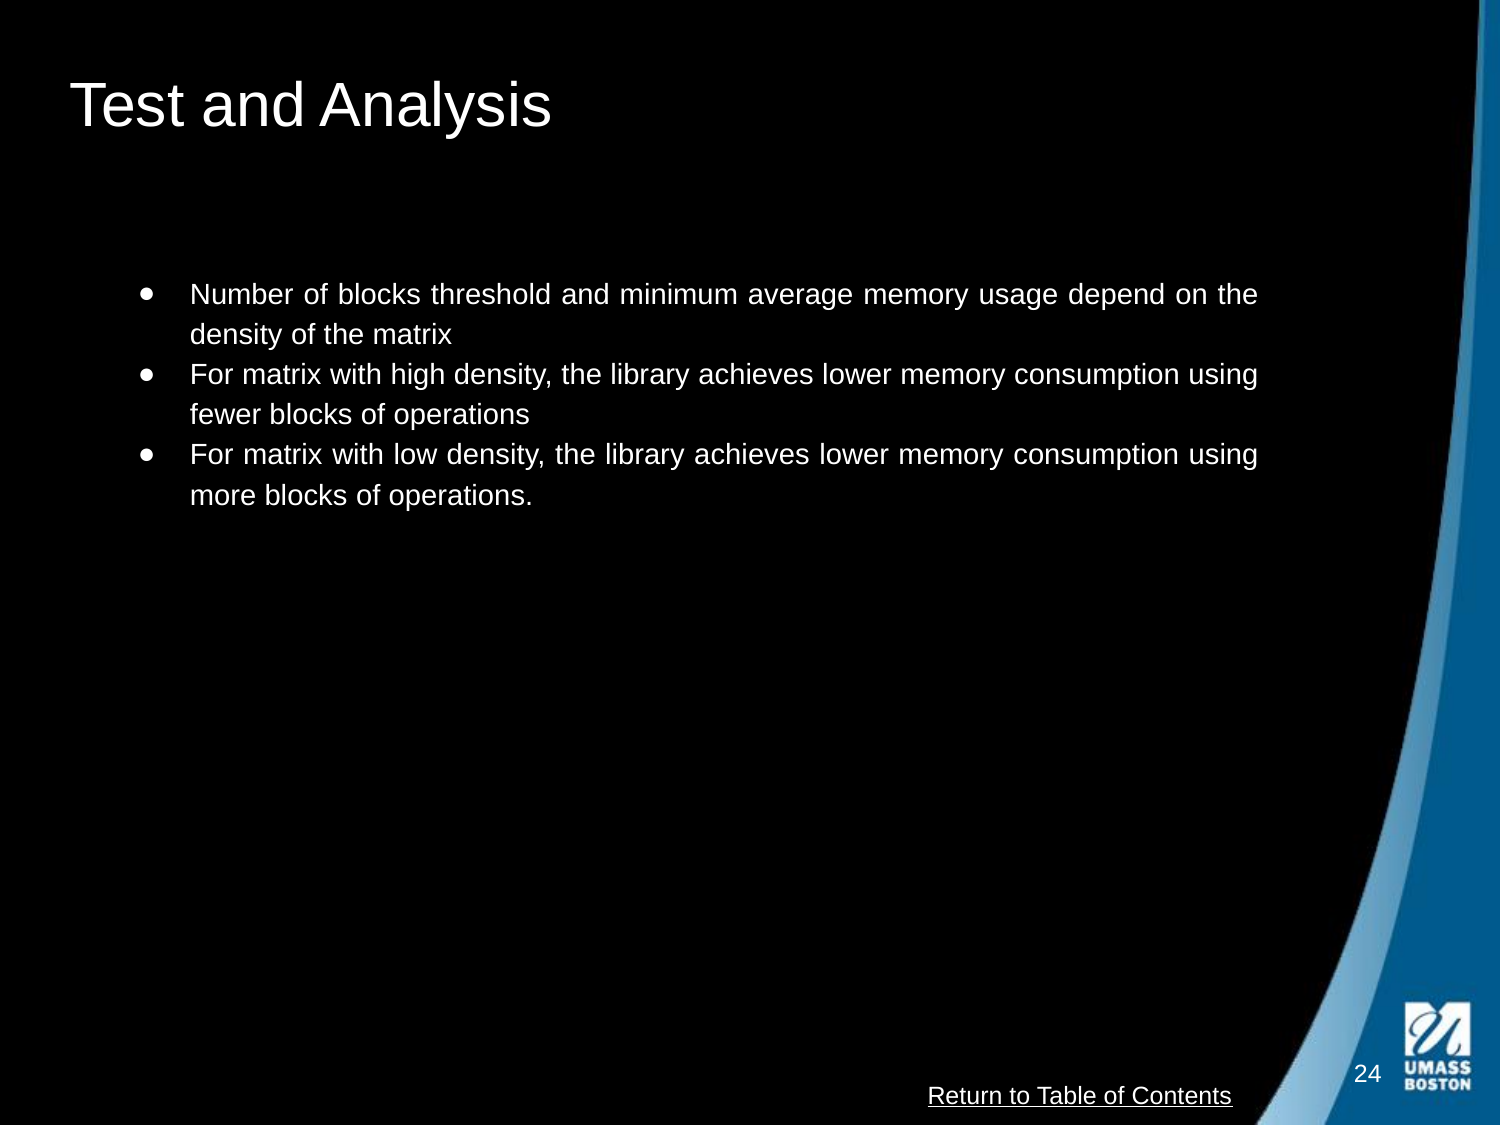

Test and Analysis
Number of blocks threshold and minimum average memory usage depend on the density of the matrix
For matrix with high density, the library achieves lower memory consumption using fewer blocks of operations
For matrix with low density, the library achieves lower memory consumption using more blocks of operations.
24
Return to Table of Contents